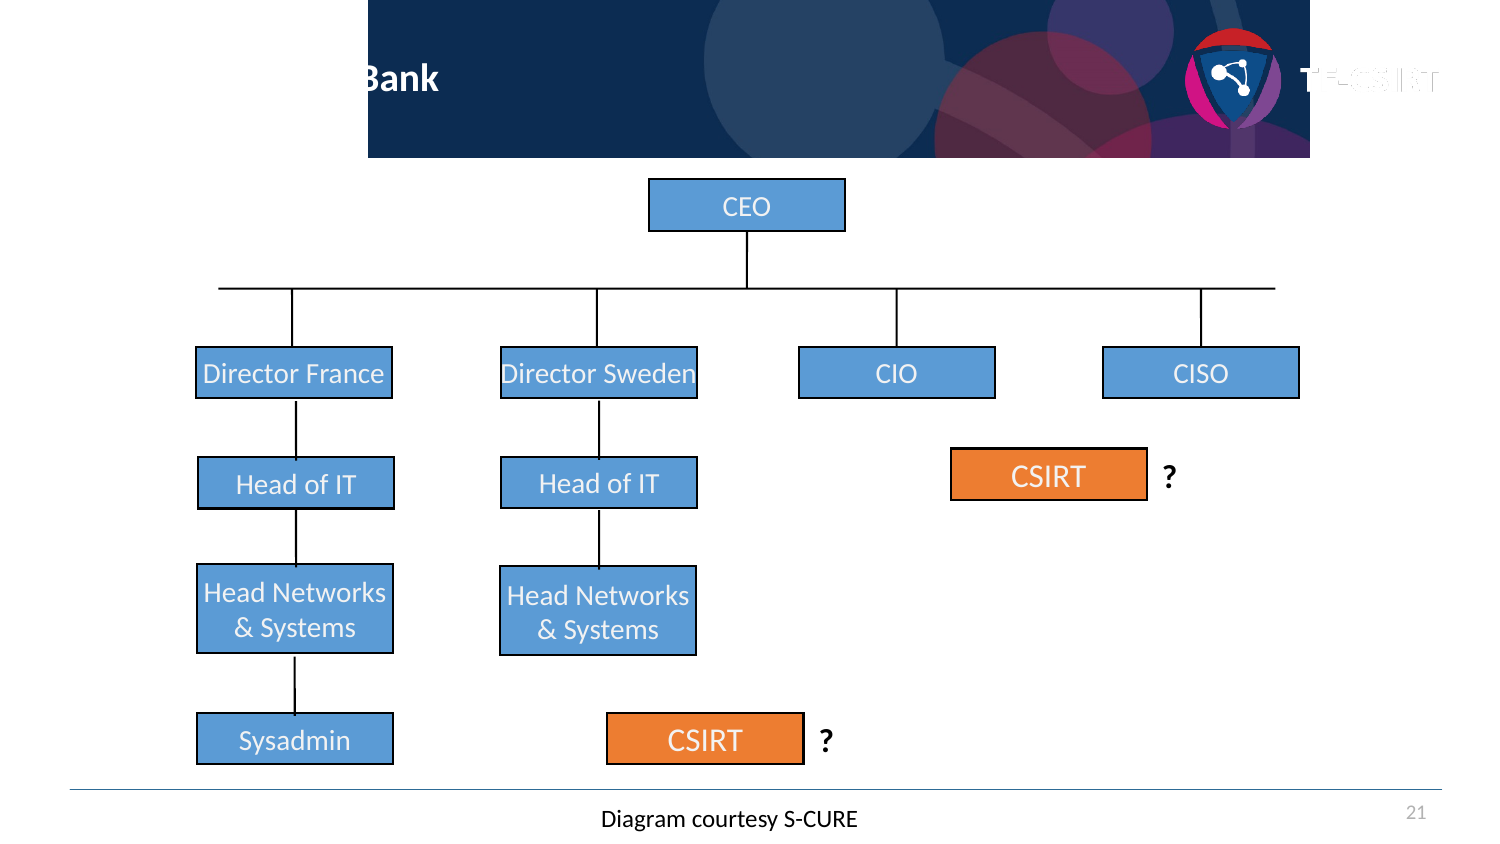

# Example: PariSto Bank
CEO

Director France
Director Sweden
CIO
CISO

Head of IT

Head Networks
& Systems

Sysadmin
?
CSIRT
Head of IT

Head Networks
& Systems
?
CSIRT
21
Diagram courtesy S-CURE